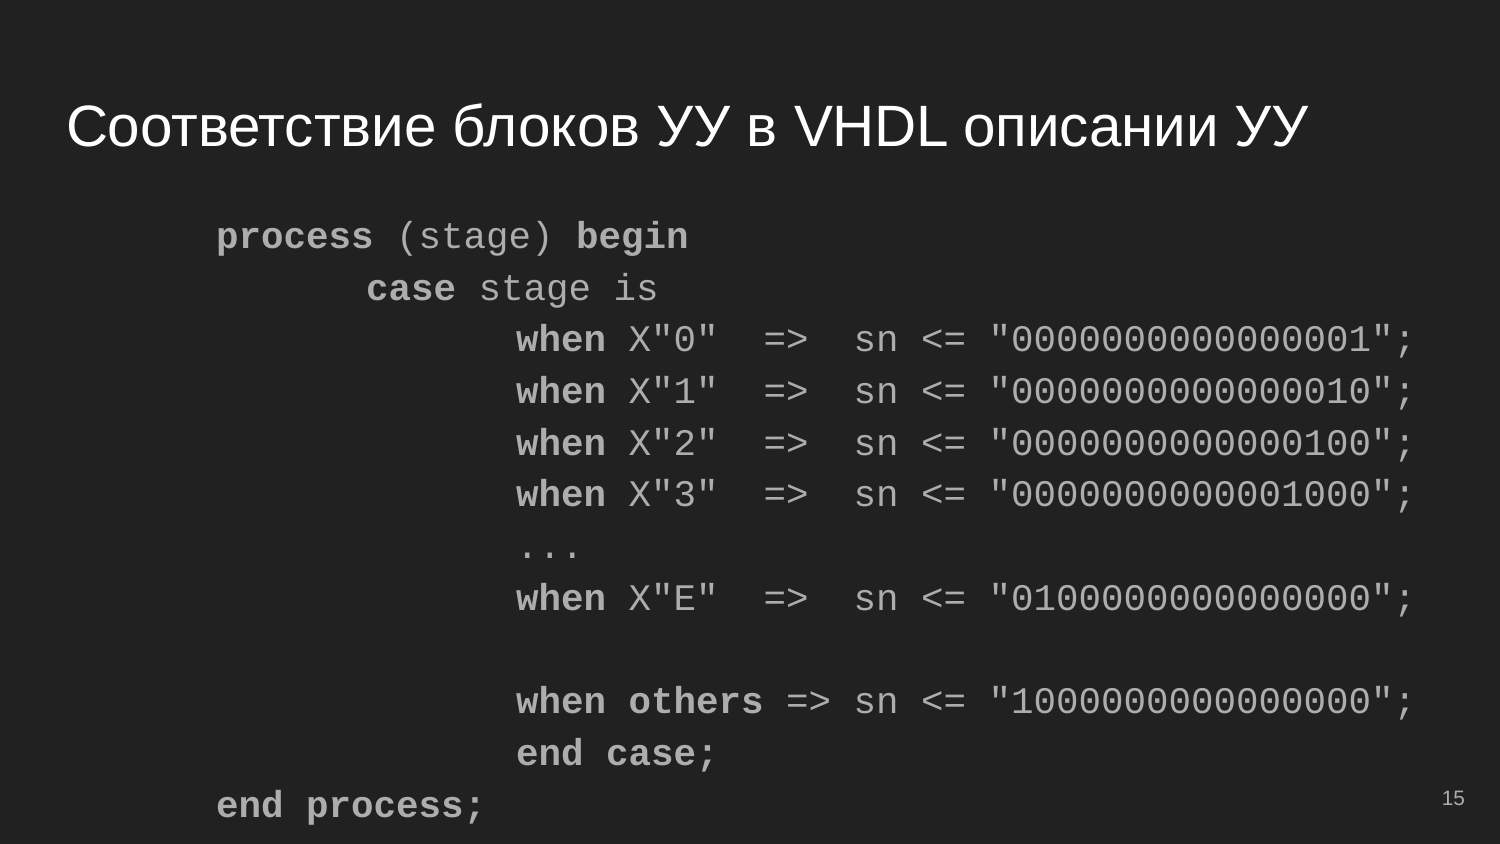

# Соответствие блоков УУ в VHDL описании УУ

	process (stage) begin
		case stage is
			when X"0"  =>  sn <= "0000000000000001";
			when X"1"  =>  sn <= "0000000000000010";
			when X"2"  =>  sn <= "0000000000000100";
			when X"3"  =>  sn <= "0000000000001000";
			...
			when X"E"  =>  sn <= "0100000000000000";
			when others => sn <= "1000000000000000";
			end case;
	end process;

15